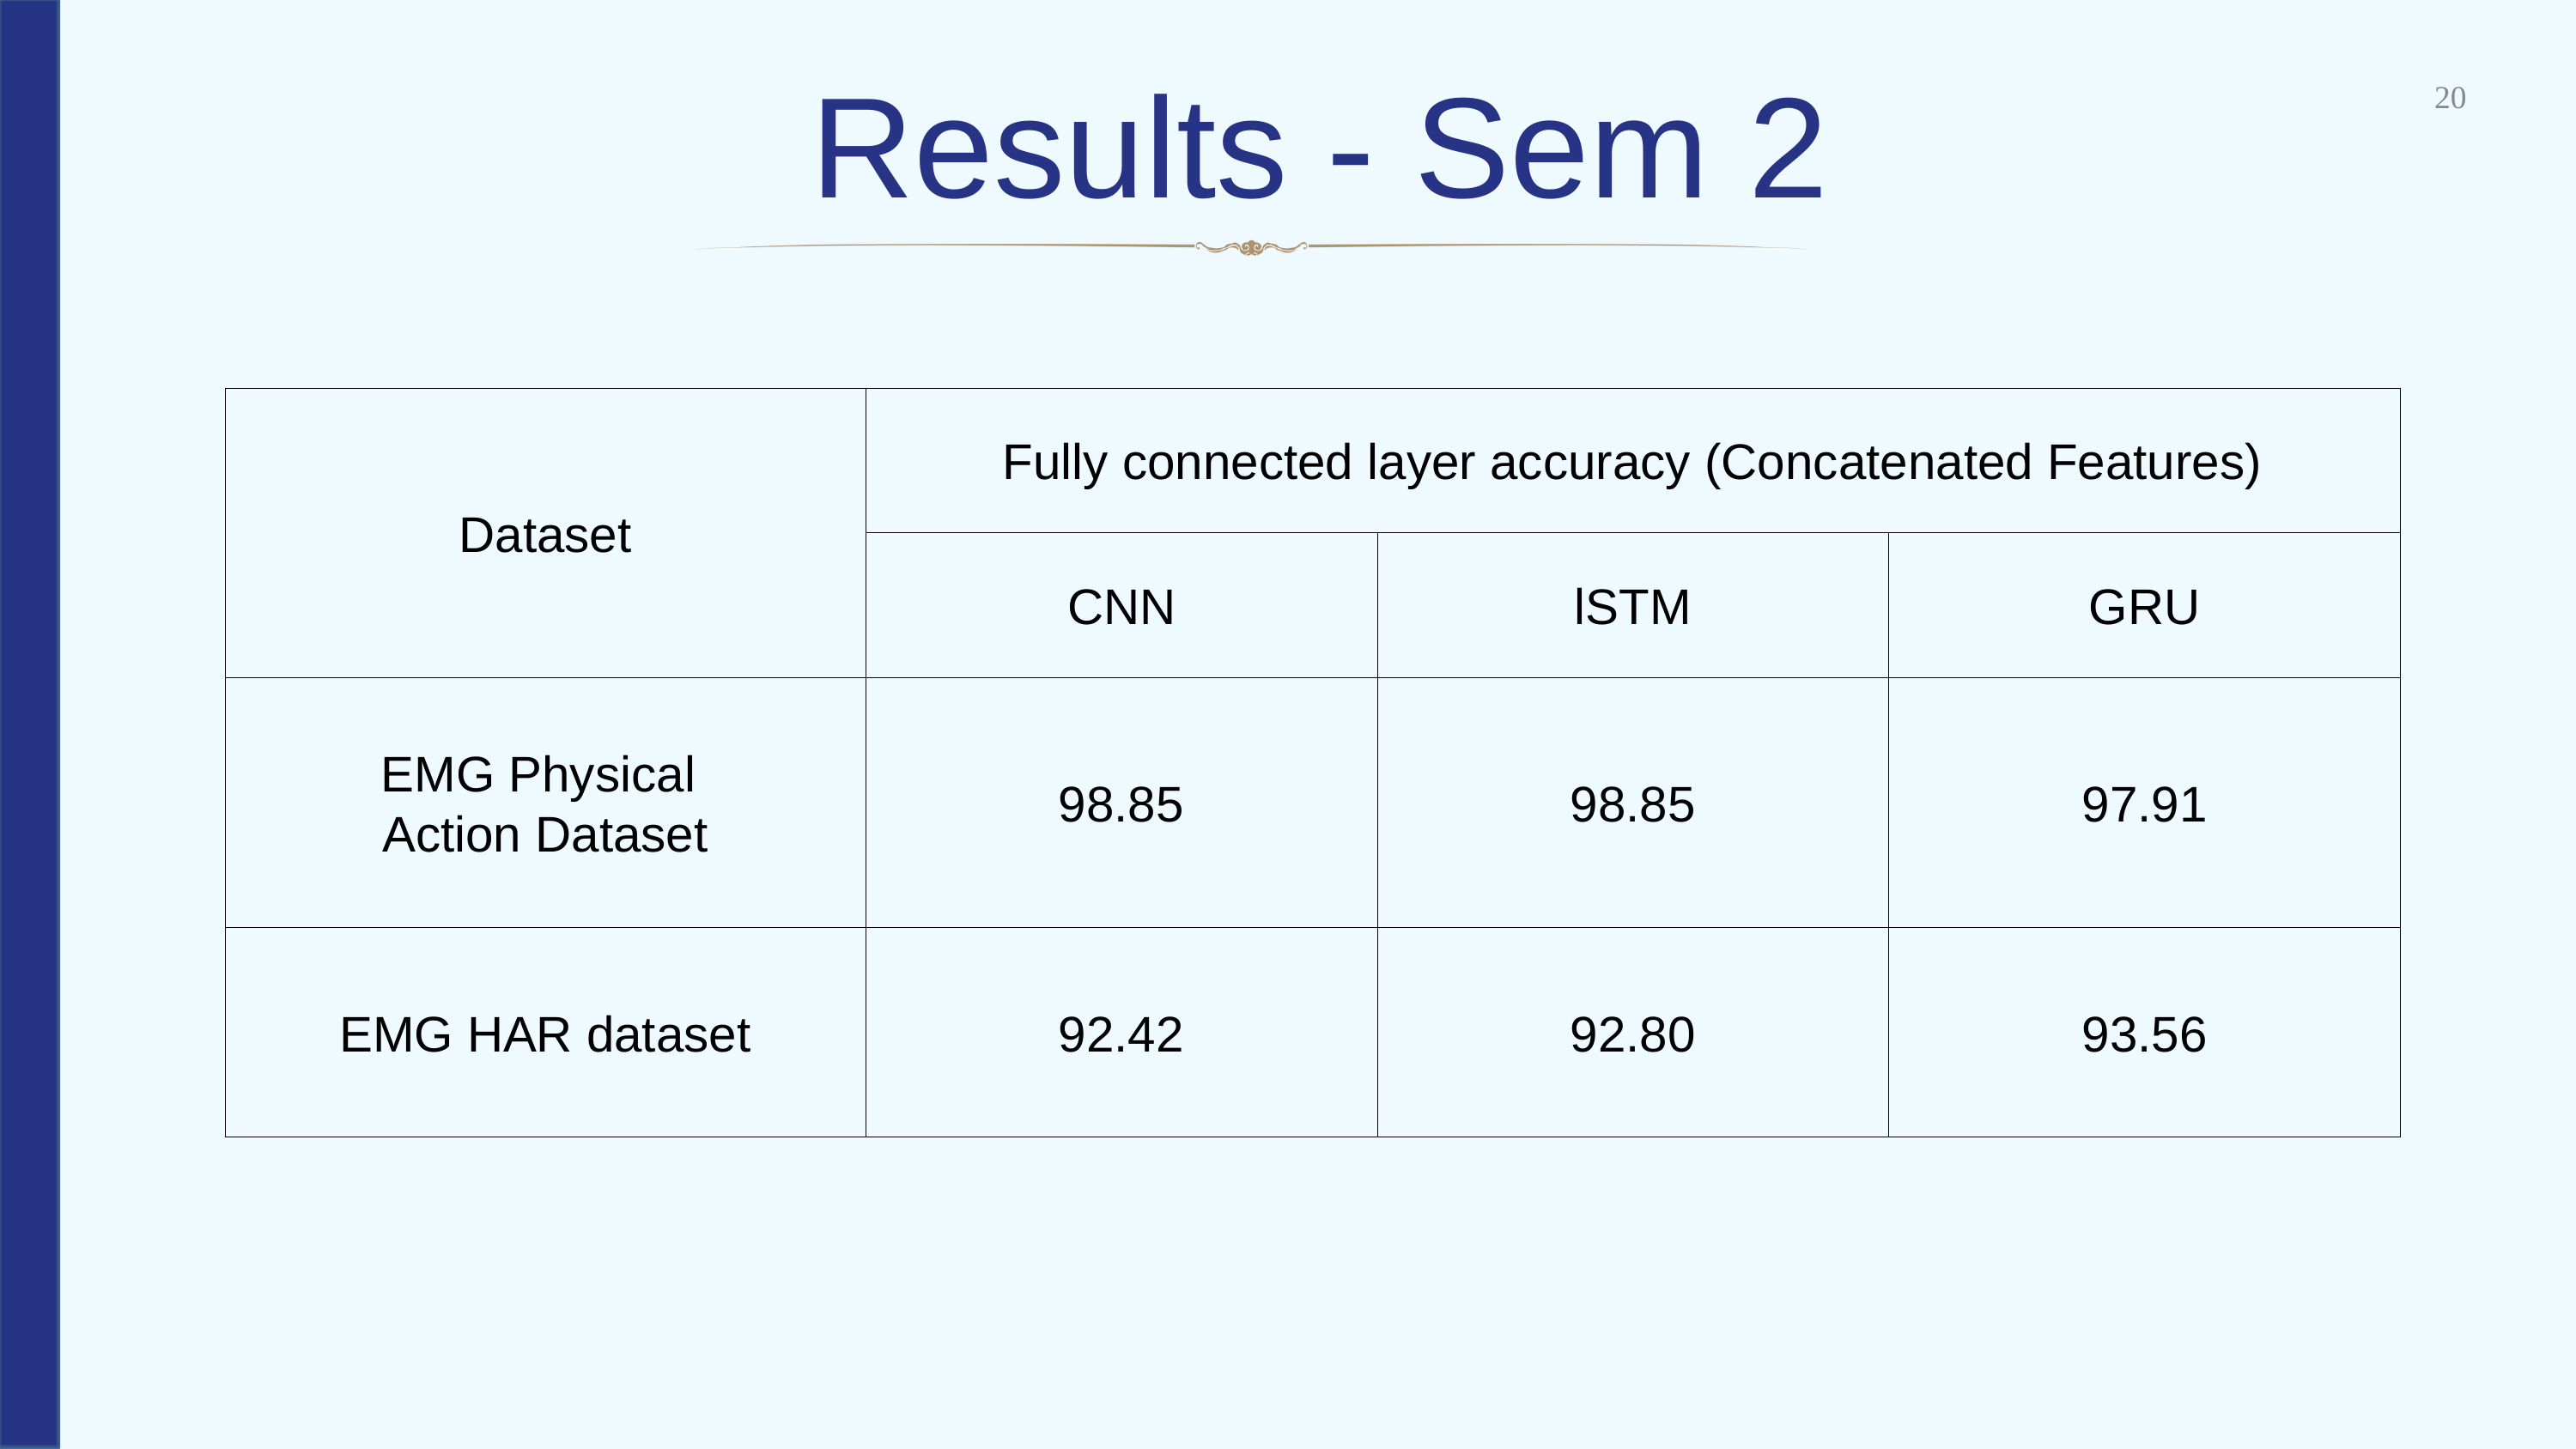

Results - Sem 2
20

| Dataset | Fully connected layer accuracy (Concatenated Features) | Fully connected layer accuracy (Concatenated Features) | Fully connected layer accuracy (Concatenated Features) |
| --- | --- | --- | --- |
| Dataset | CNN | lSTM | GRU |
| EMG Physical Action Dataset | 98.85 | 98.85 | 97.91 |
| EMG HAR dataset | 92.42 | 92.80 | 93.56 |